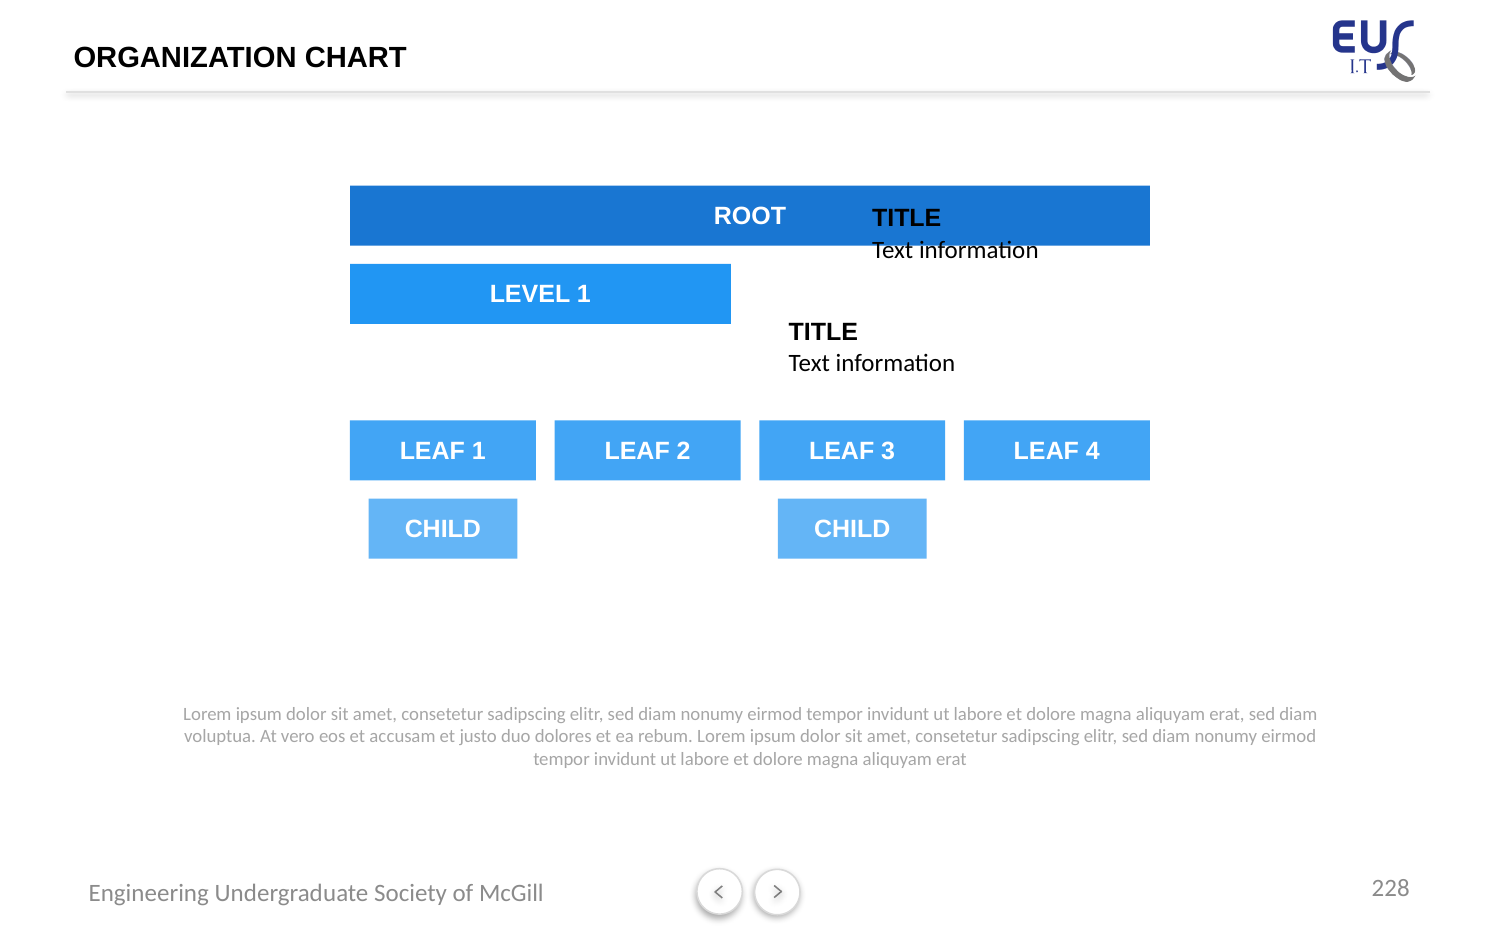

# ORGANIZATION CHART
ROOT
LEVEL 1
LEAF 1
LEAF 2
LEAF 3
LEAF 4
CHILD
CHILD
TITLE
Text information
TITLE
Text information
Lorem ipsum dolor sit amet, consetetur sadipscing elitr, sed diam nonumy eirmod tempor invidunt ut labore et dolore magna aliquyam erat, sed diam voluptua. At vero eos et accusam et justo duo dolores et ea rebum. Lorem ipsum dolor sit amet, consetetur sadipscing elitr, sed diam nonumy eirmod tempor invidunt ut labore et dolore magna aliquyam erat
228